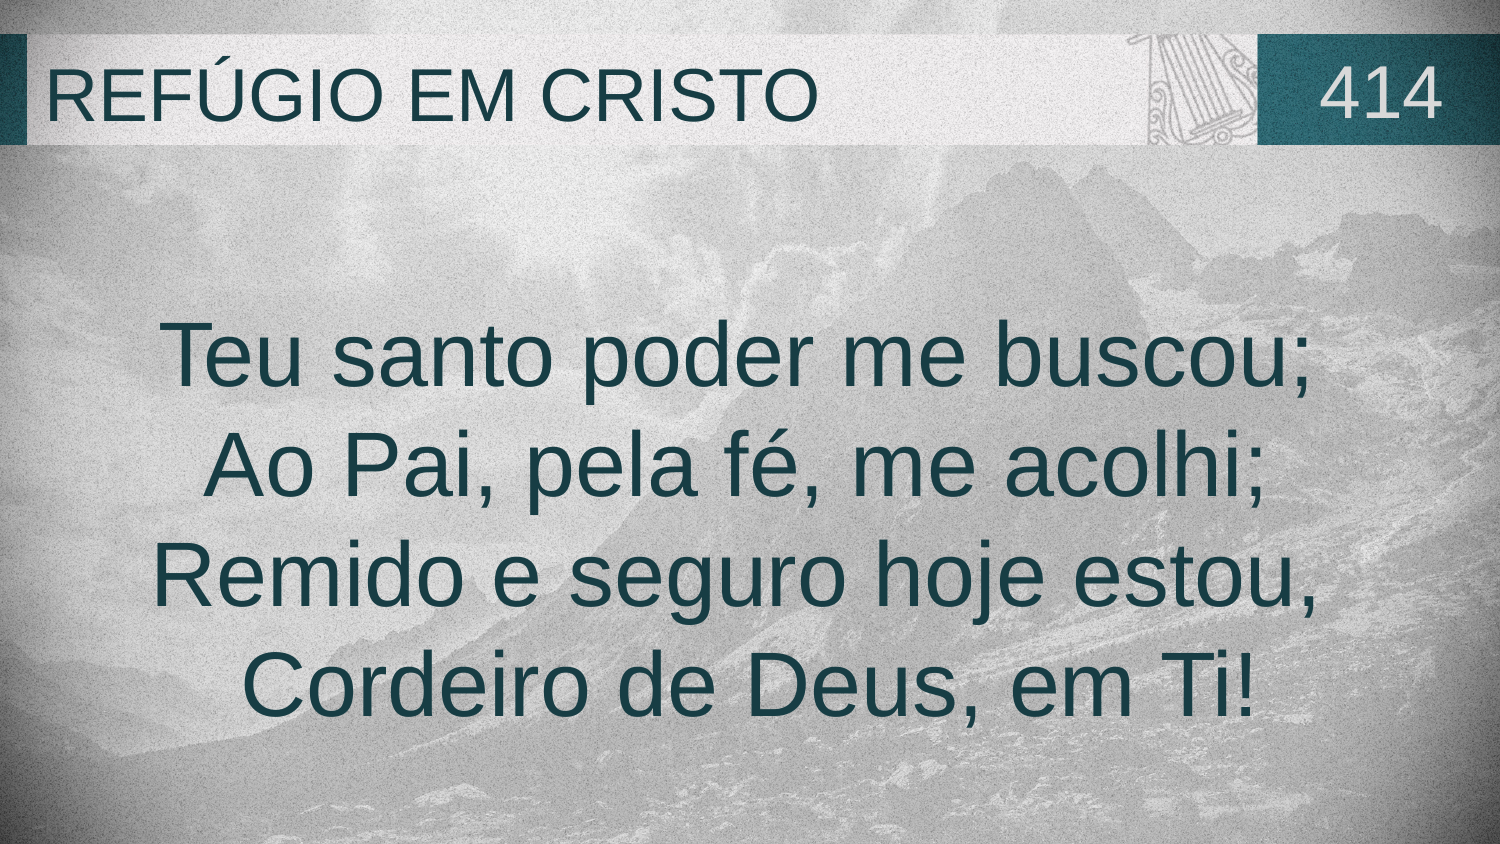

# REFÚGIO EM CRISTO
414
Teu santo poder me buscou;
Ao Pai, pela fé, me acolhi;
Remido e seguro hoje estou,
Cordeiro de Deus, em Ti!